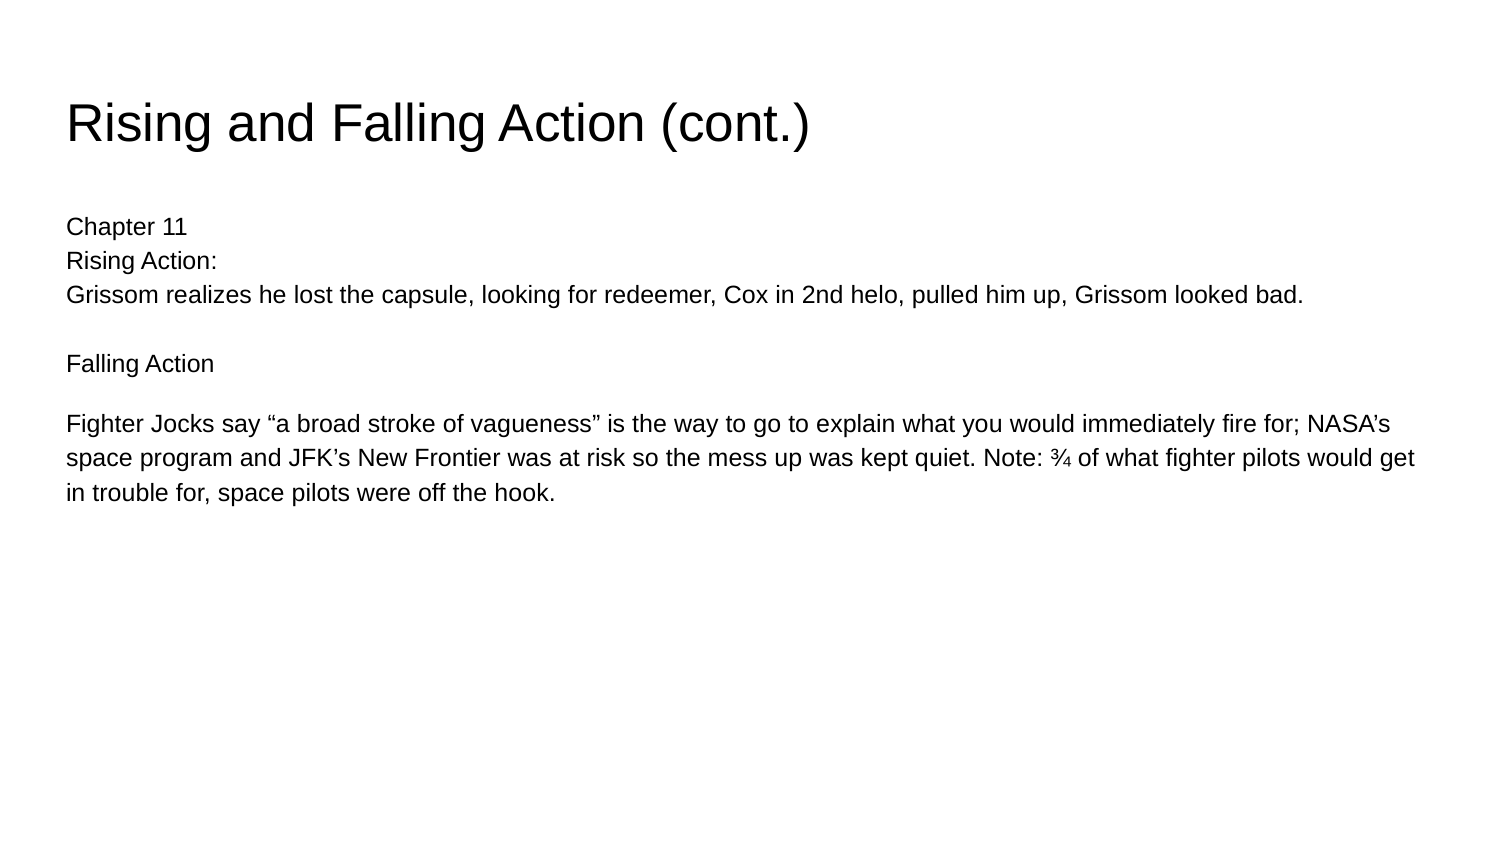

# Rising and Falling Action (cont.)
Chapter 11
Rising Action:
Grissom realizes he lost the capsule, looking for redeemer, Cox in 2nd helo, pulled him up, Grissom looked bad.

Falling Action
Fighter Jocks say “a broad stroke of vagueness” is the way to go to explain what you would immediately fire for; NASA’s space program and JFK’s New Frontier was at risk so the mess up was kept quiet. Note: ¾ of what fighter pilots would get in trouble for, space pilots were off the hook.